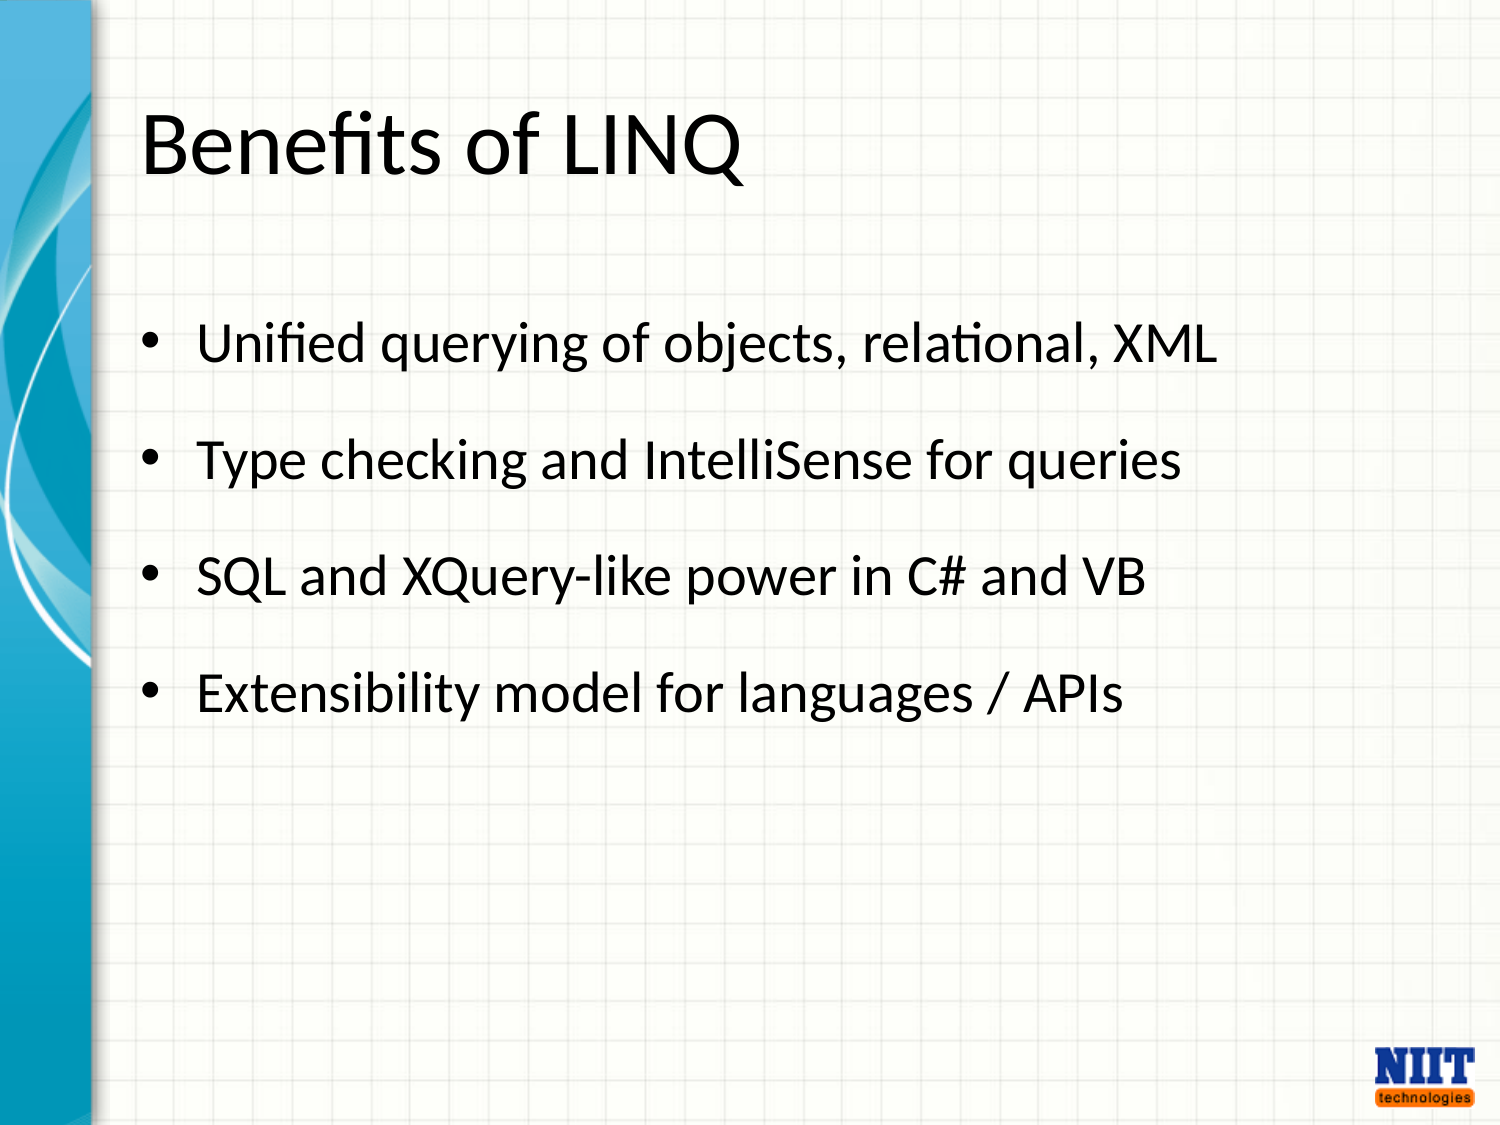

# Benefits of LINQ
Unified querying of objects, relational, XML
Type checking and IntelliSense for queries
SQL and XQuery-like power in C# and VB
Extensibility model for languages / APIs